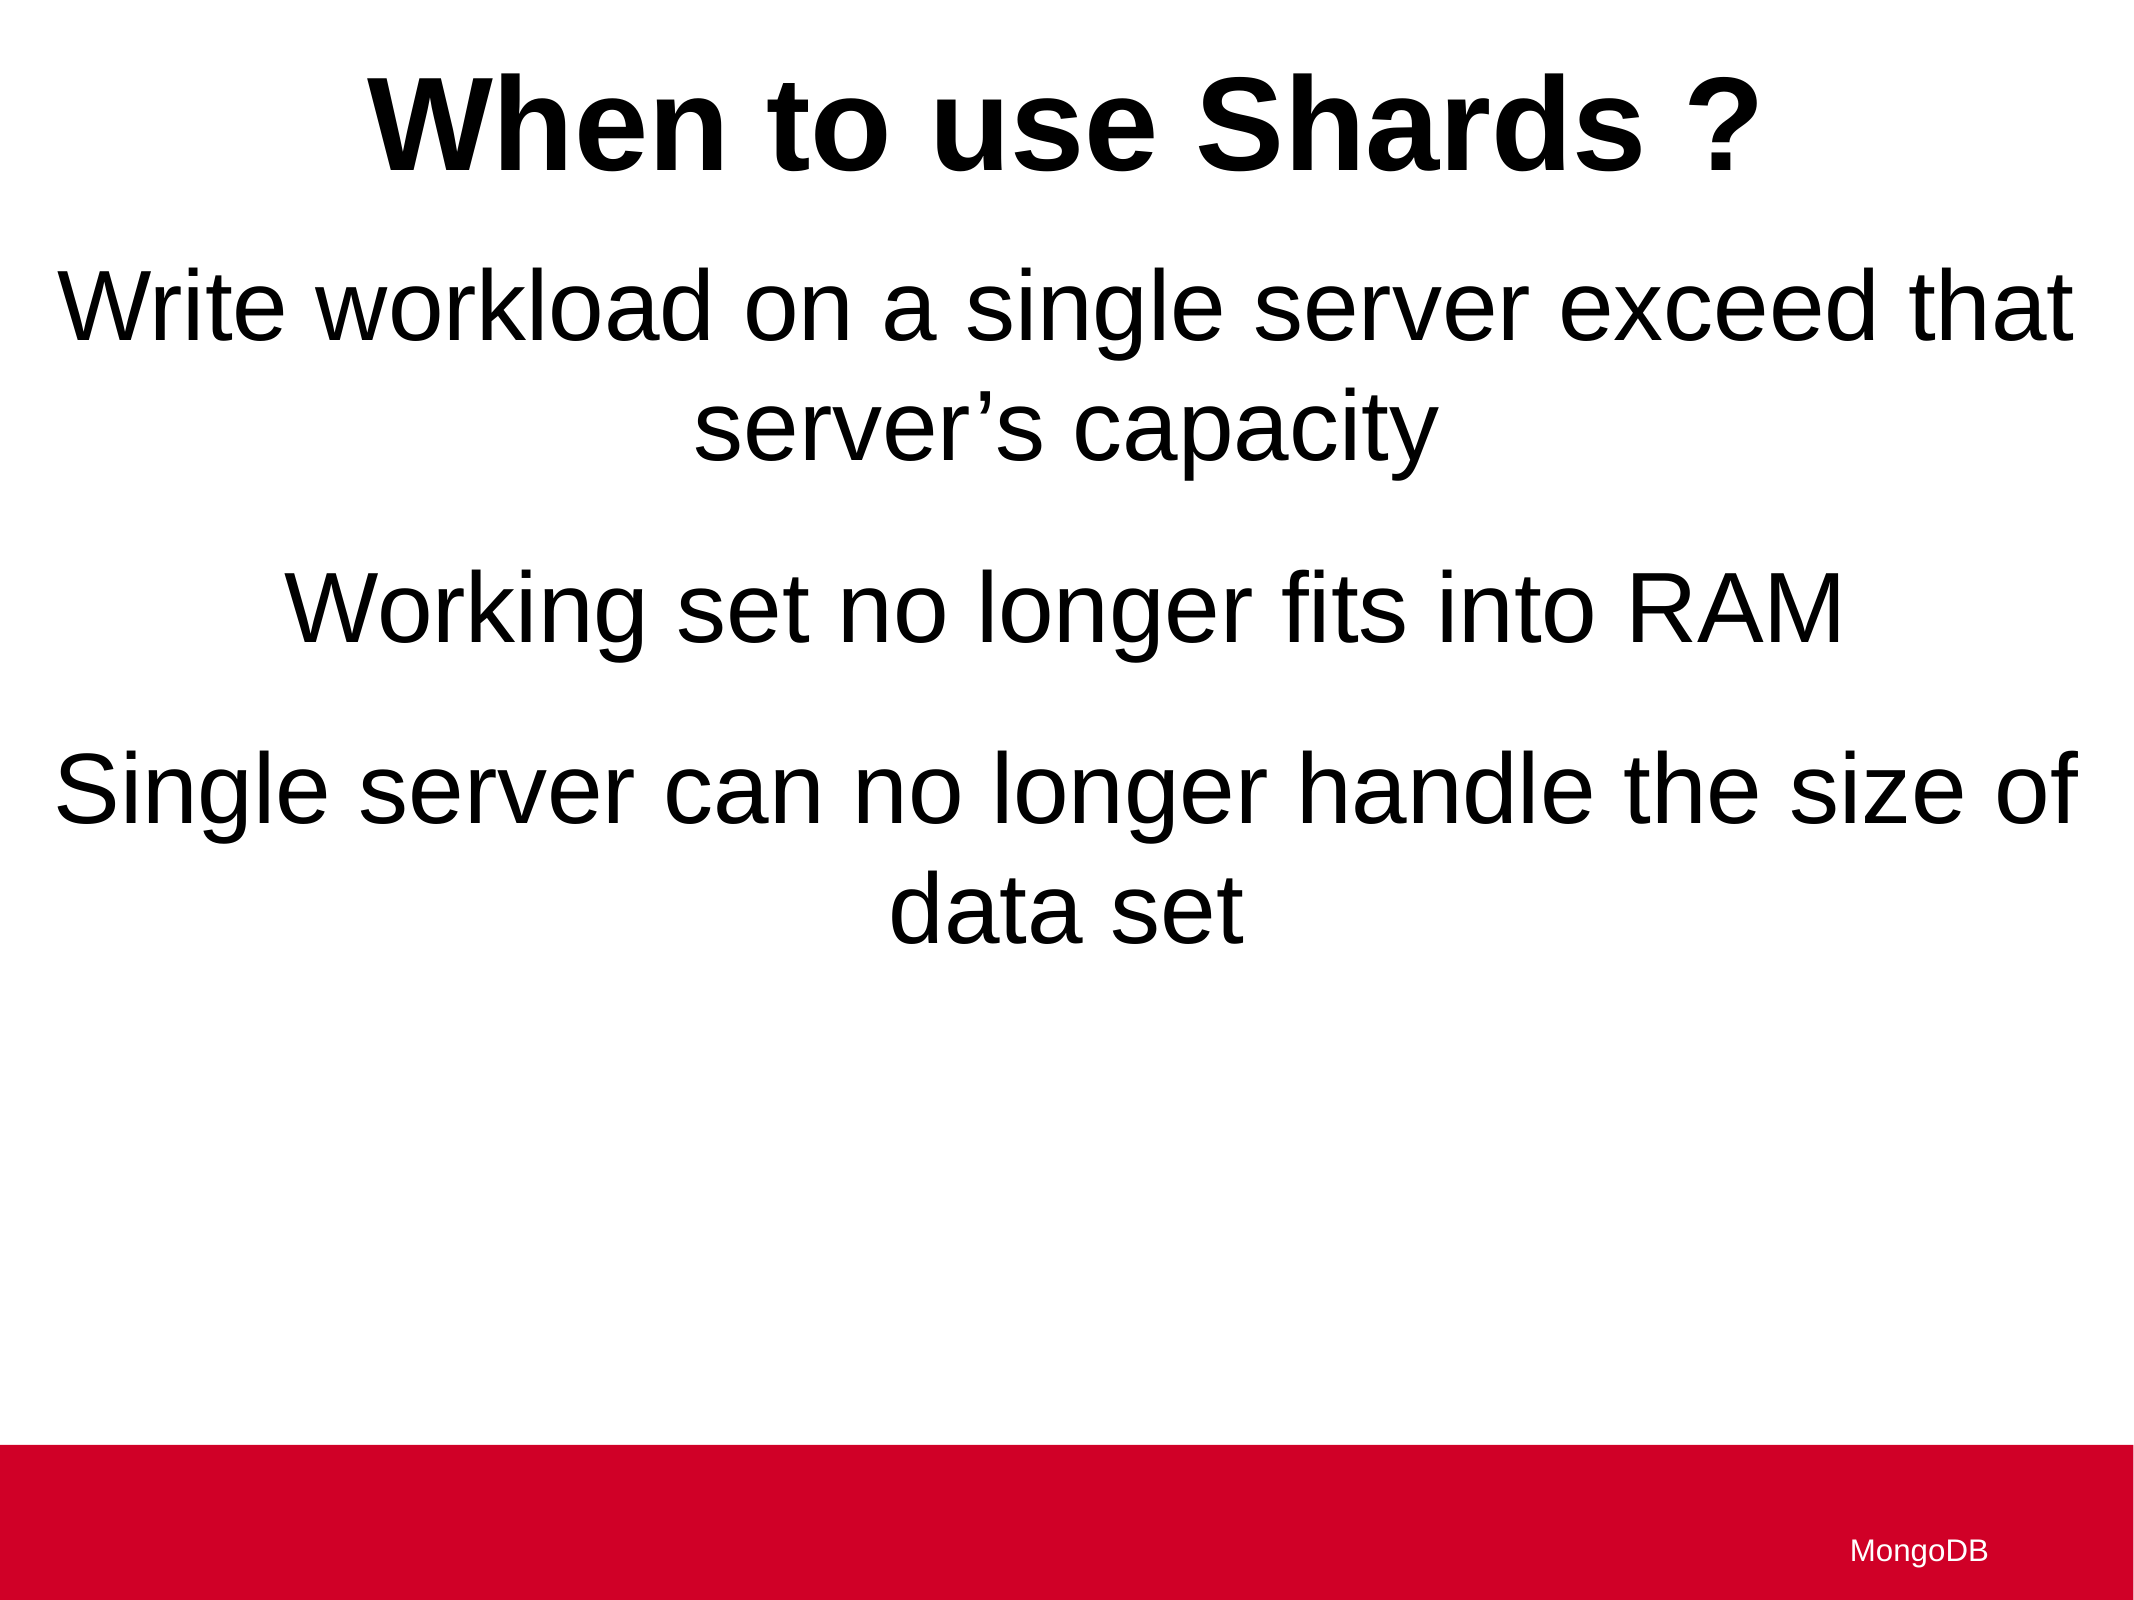

When to use Shards ?
Write workload on a single server exceed that server’s capacity
Working set no longer fits into RAM
Single server can no longer handle the size of data set
81